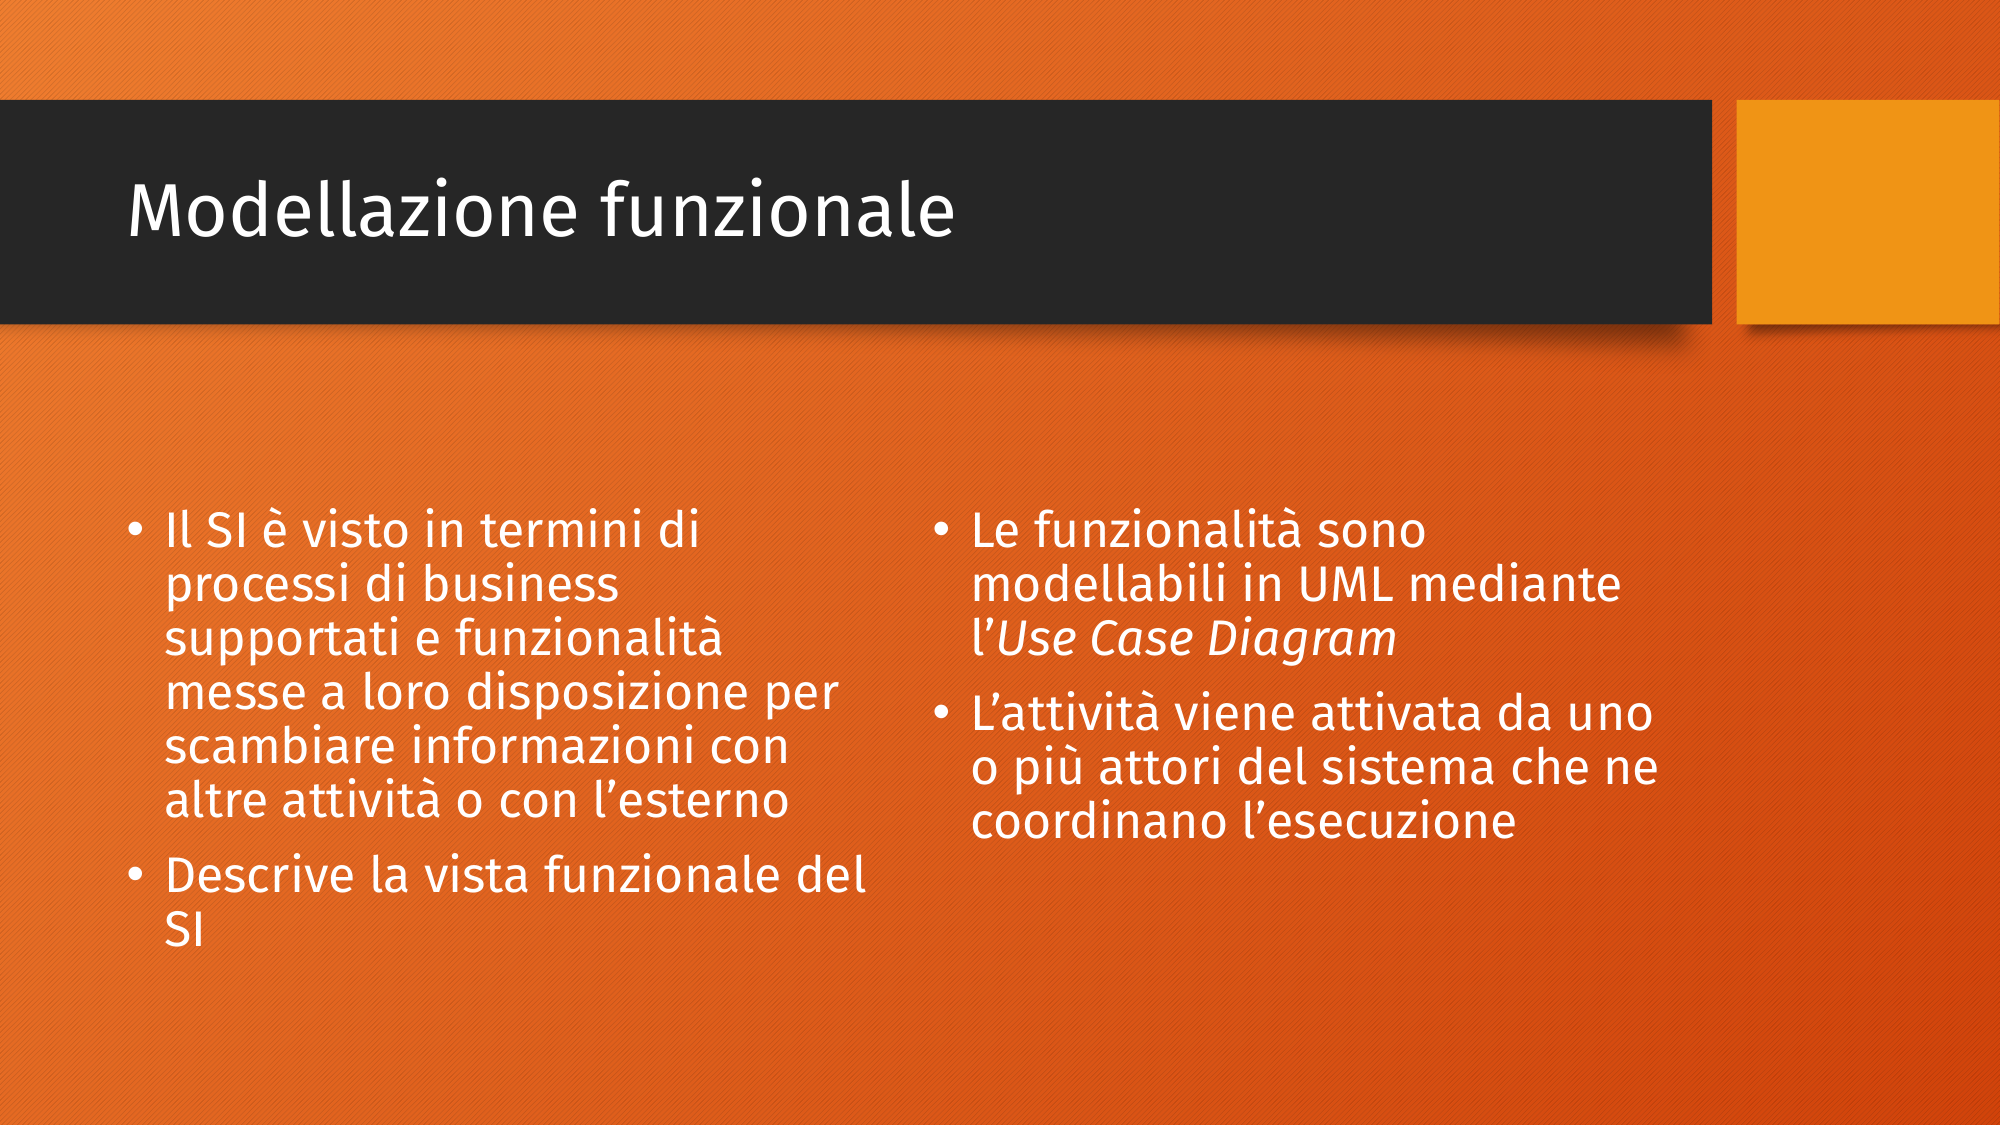

# Modellazione funzionale

Il SI è visto in termini di processi di business supportati e funzionalità messe a loro disposizione per scambiare informazioni con altre attività o con l’esterno
Descrive la vista funzionale del SI
Le funzionalità sono modellabili in UML mediante l’Use Case Diagram
L’attività viene attivata da uno o più attori del sistema che ne coordinano l’esecuzione